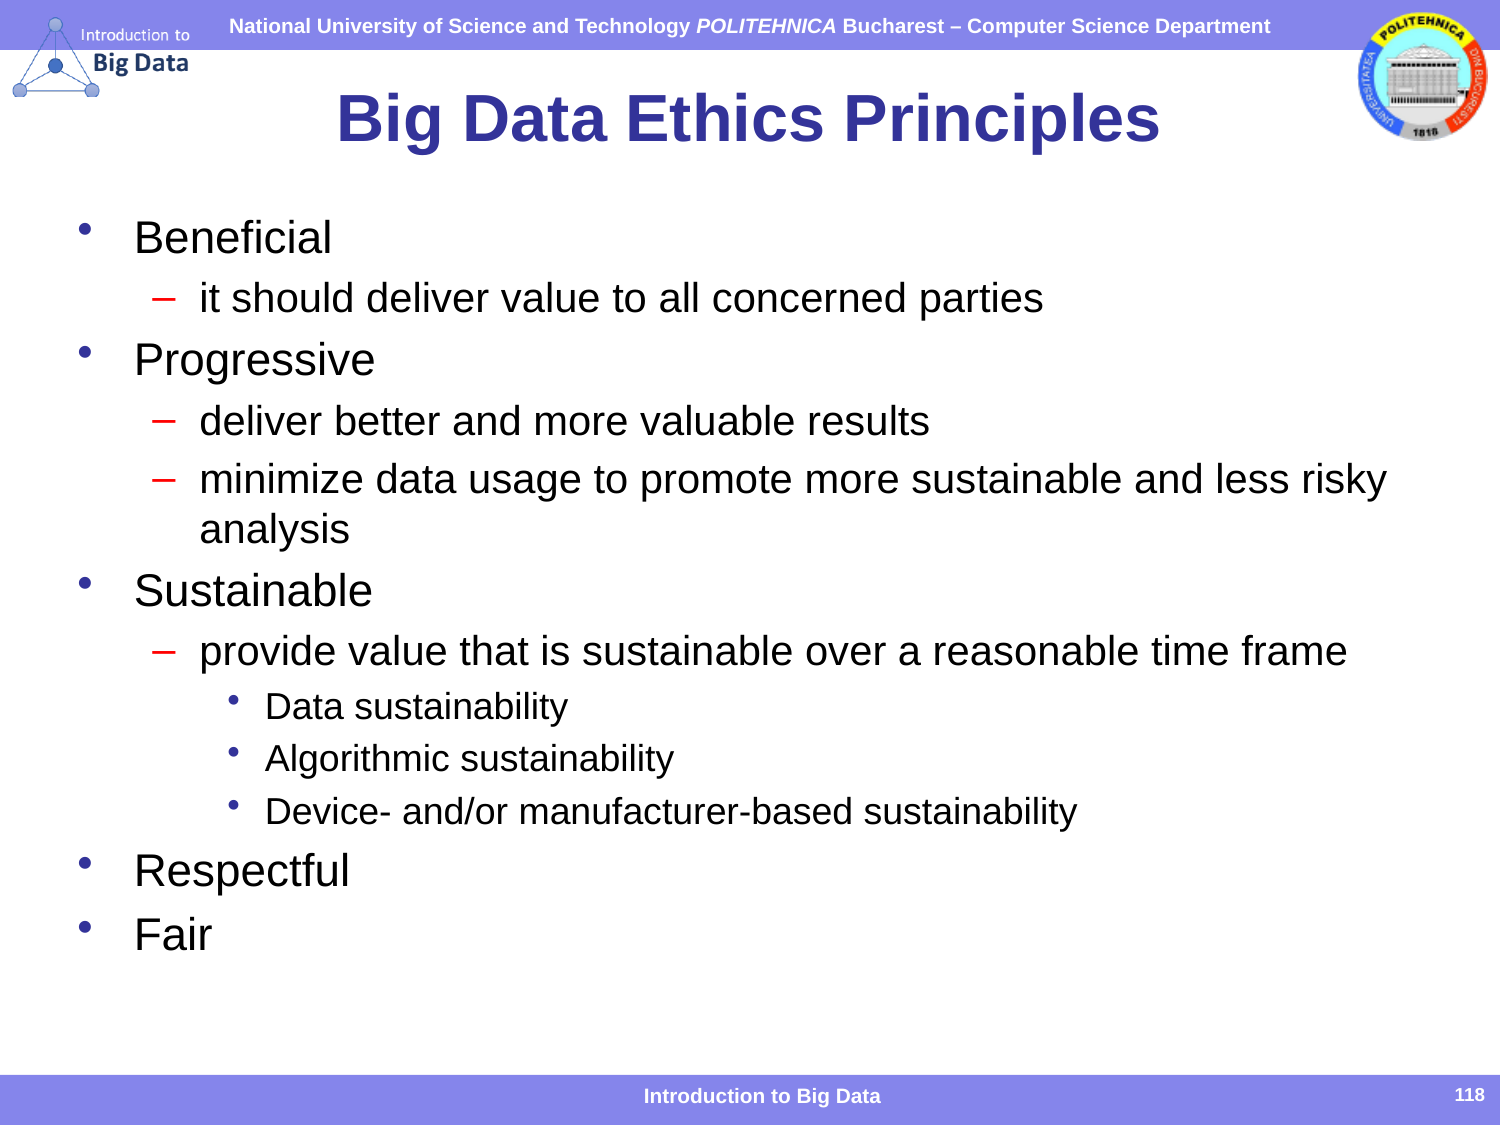

# Big Data Ethics Principles
Beneficial
it should deliver value to all concerned parties
Progressive
deliver better and more valuable results
minimize data usage to promote more sustainable and less risky analysis
Sustainable
provide value that is sustainable over a reasonable time frame
Data sustainability
Algorithmic sustainability
Device- and/or manufacturer-based sustainability
Respectful
Fair

Introduction to Big Data
118